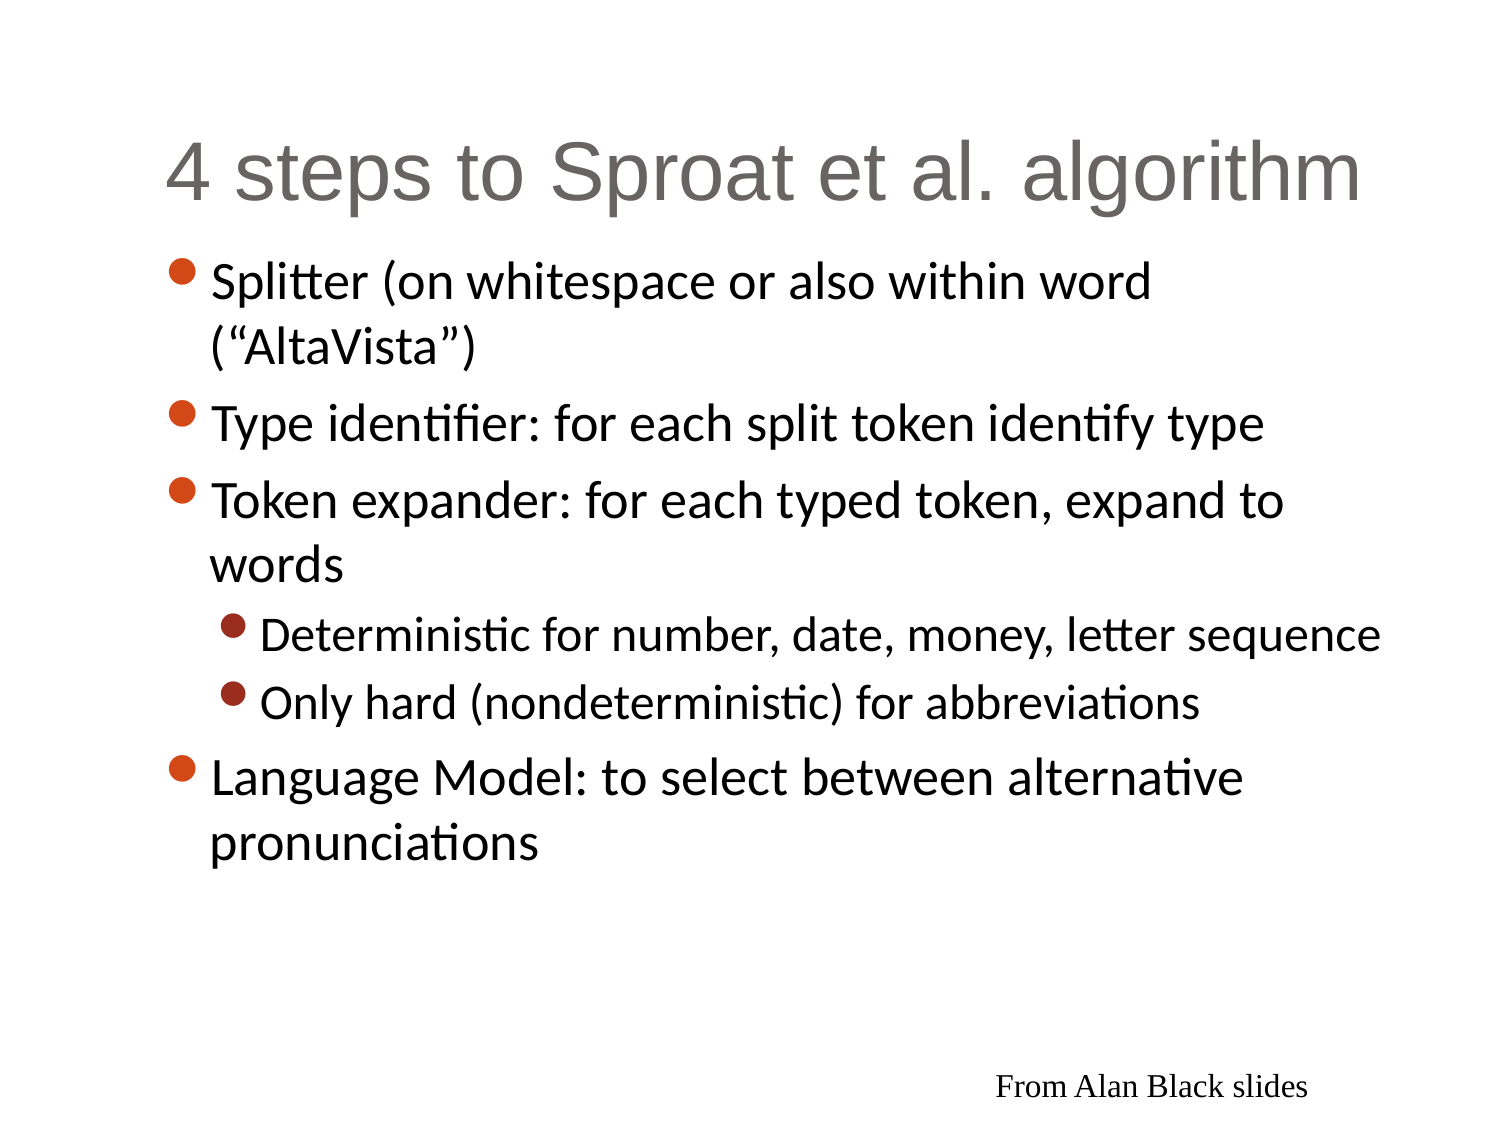

# 4 steps to Sproat et al. algorithm
Splitter (on whitespace or also within word (“AltaVista”)
Type identifier: for each split token identify type
Token expander: for each typed token, expand to words
Deterministic for number, date, money, letter sequence
Only hard (nondeterministic) for abbreviations
Language Model: to select between alternative pronunciations
From Alan Black slides